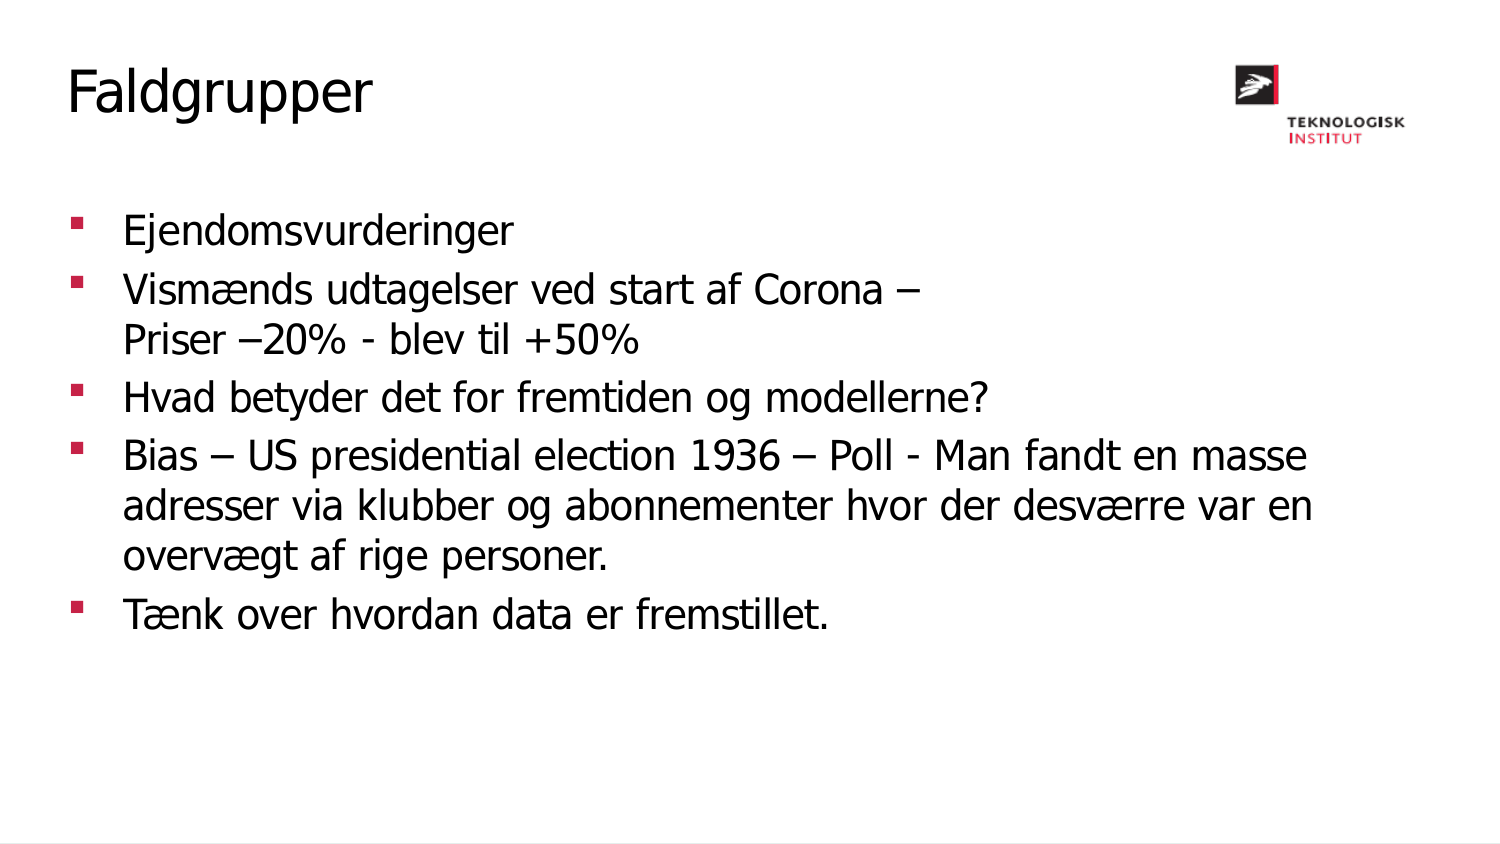

Faldgrupper
Ejendomsvurderinger
Vismænds udtagelser ved start af Corona –
Priser –20% - blev til +50%
Hvad betyder det for fremtiden og modellerne?
Bias – US presidential election 1936 – Poll - Man fandt en masse adresser via klubber og abonnementer hvor der desværre var en overvægt af rige personer.
Tænk over hvordan data er fremstillet.